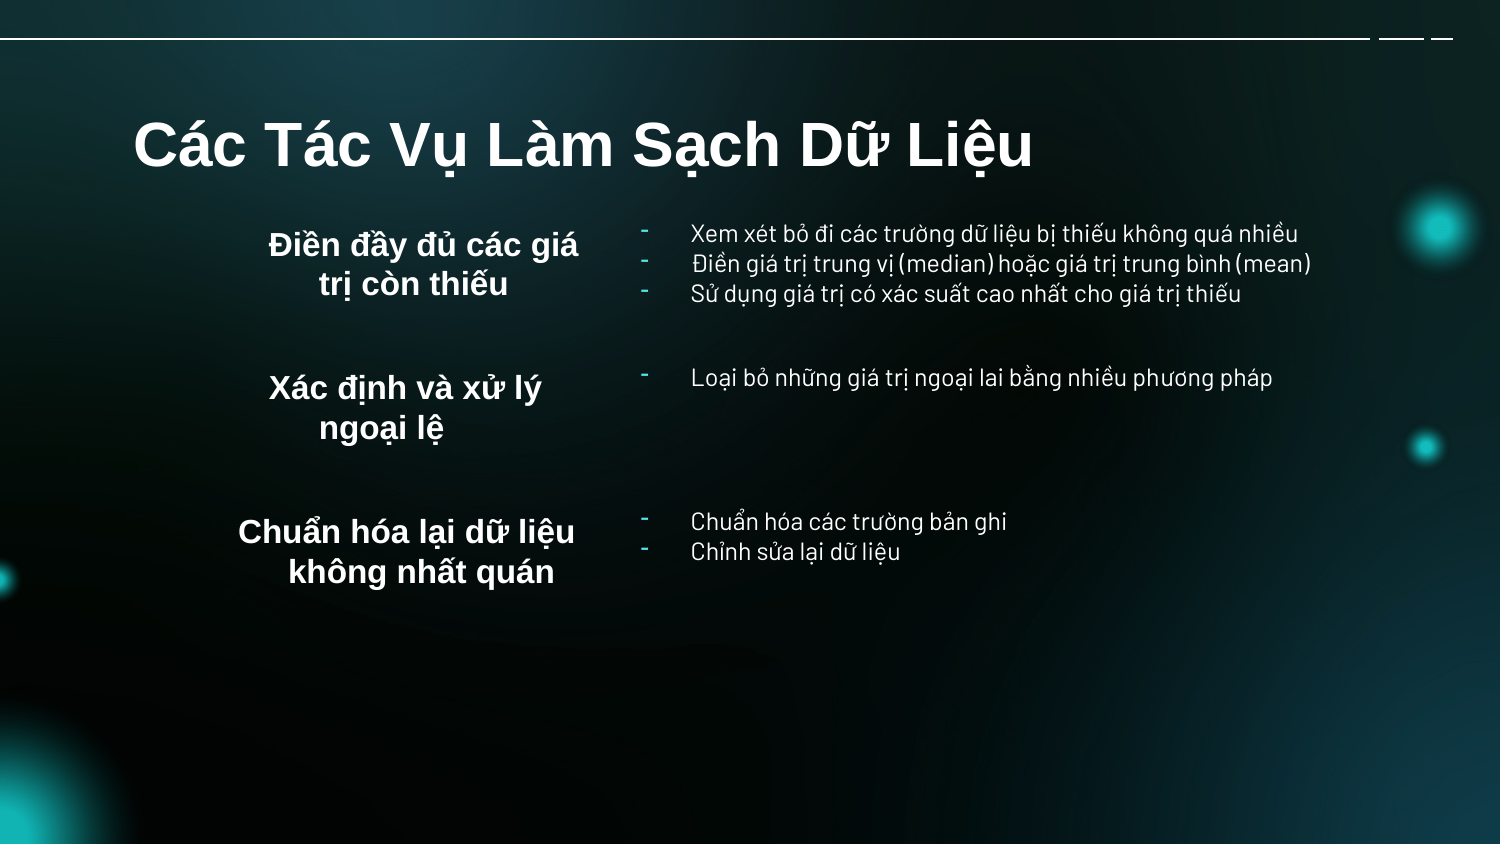

# Các Tác Vụ Làm Sạch Dữ Liệu
Điền đầy đủ các giá trị còn thiếu
Xem xét bỏ đi các trường dữ liệu bị thiếu không quá nhiều
Điền giá trị trung vị (median) hoặc giá trị trung bình (mean)
Sử dụng giá trị có xác suất cao nhất cho giá trị thiếu
Xác định và xử lý ngoại lệ
Loại bỏ những giá trị ngoại lai bằng nhiều phương pháp

Chuẩn hóa lại dữ liệu không nhất quán
Chuẩn hóa các trường bản ghi
Chỉnh sửa lại dữ liệu